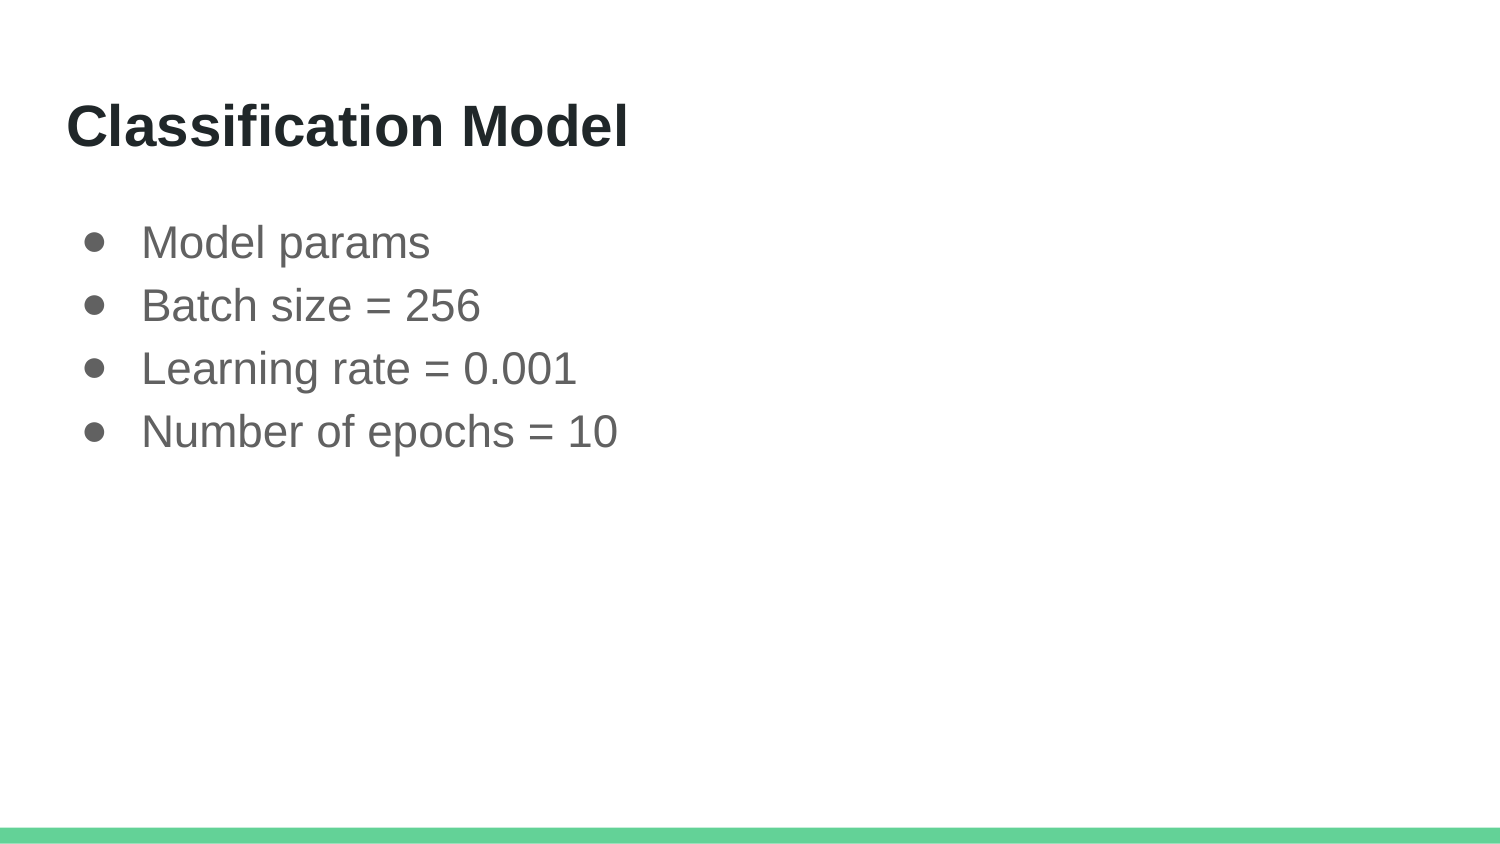

# Classification Model

Model params
Batch size = 256
Learning rate = 0.001
Number of epochs = 10